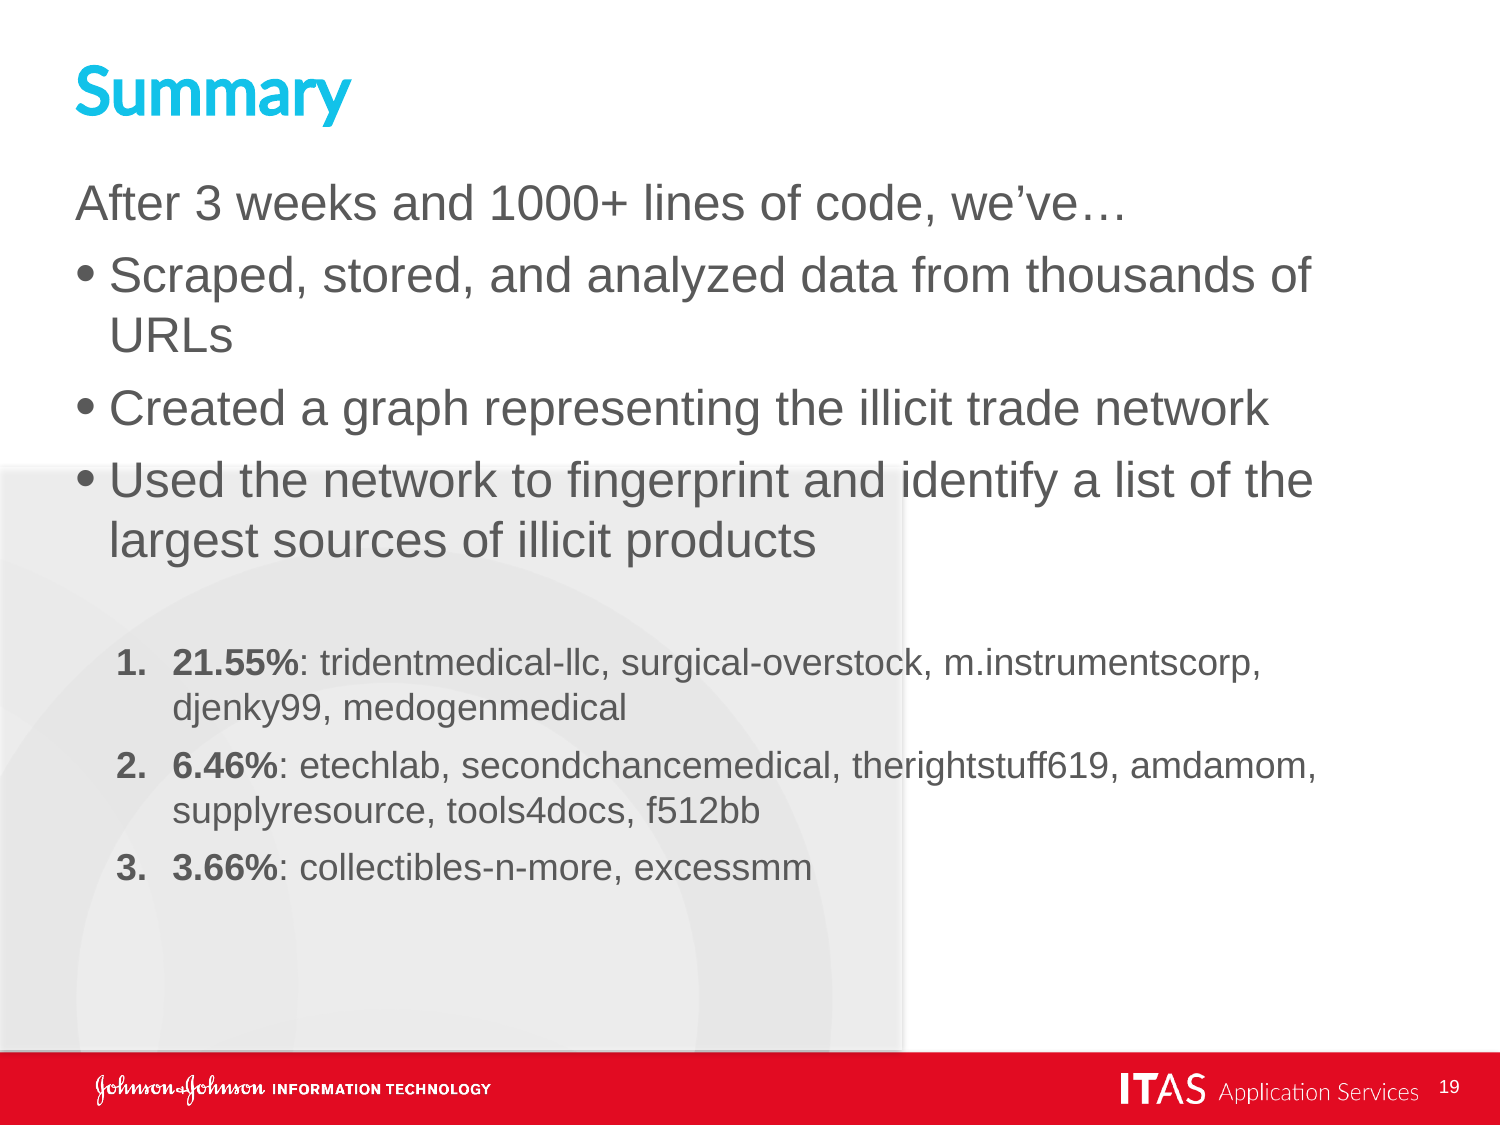

# Summary
After 3 weeks and 1000+ lines of code, we’ve…
Scraped, stored, and analyzed data from thousands of URLs
Created a graph representing the illicit trade network
Used the network to fingerprint and identify a list of the largest sources of illicit products

21.55%: tridentmedical-llc, surgical-overstock, m.instrumentscorp, djenky99, medogenmedical
6.46%: etechlab, secondchancemedical, therightstuff619, amdamom, supplyresource, tools4docs, f512bb
3.66%: collectibles-n-more, excessmm